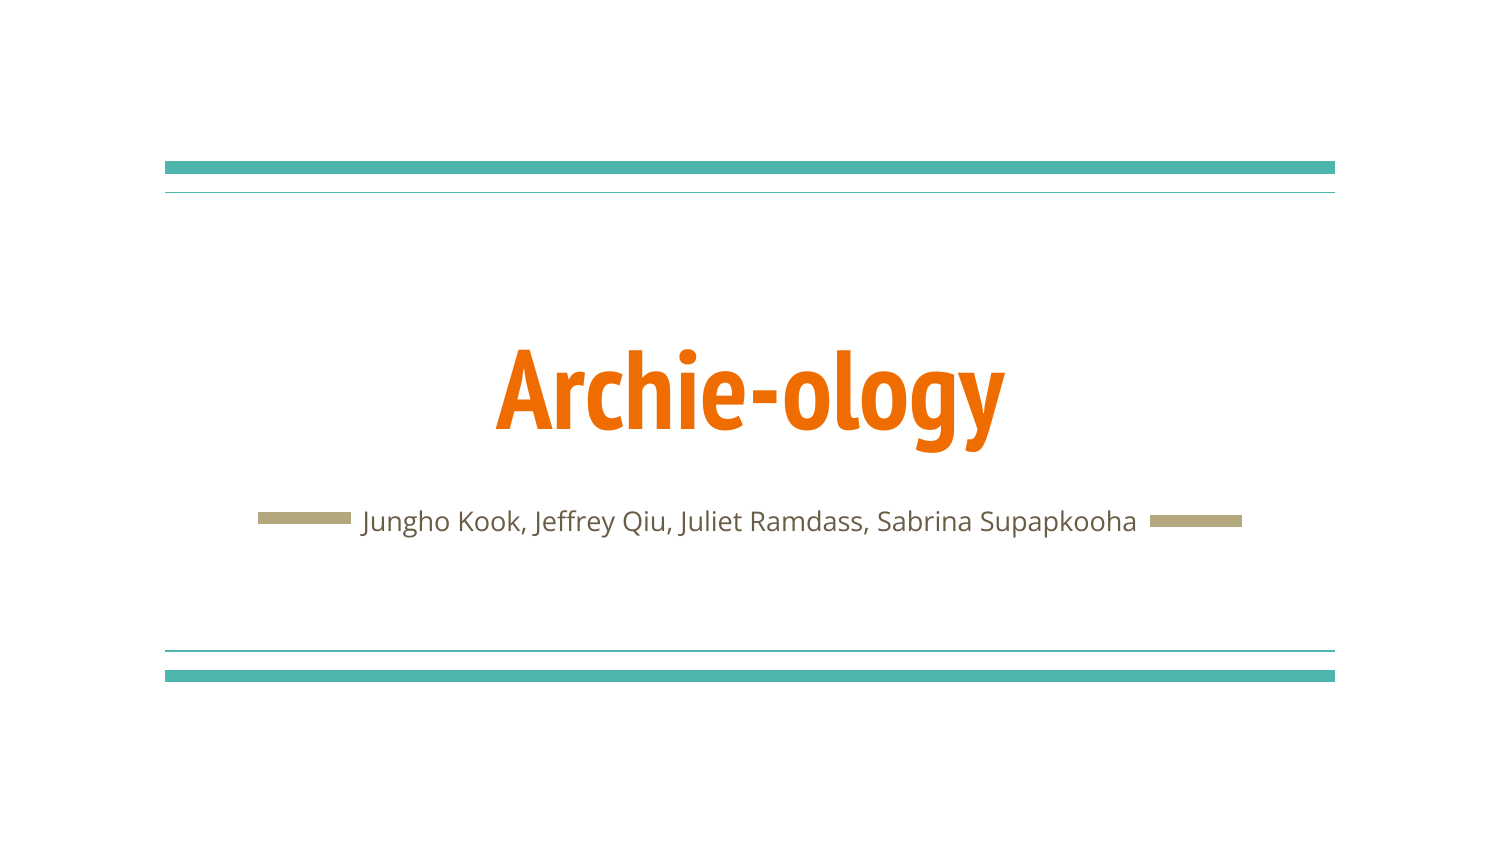

# Archie-ology
Jungho Kook, Jeffrey Qiu, Juliet Ramdass, Sabrina Supapkooha